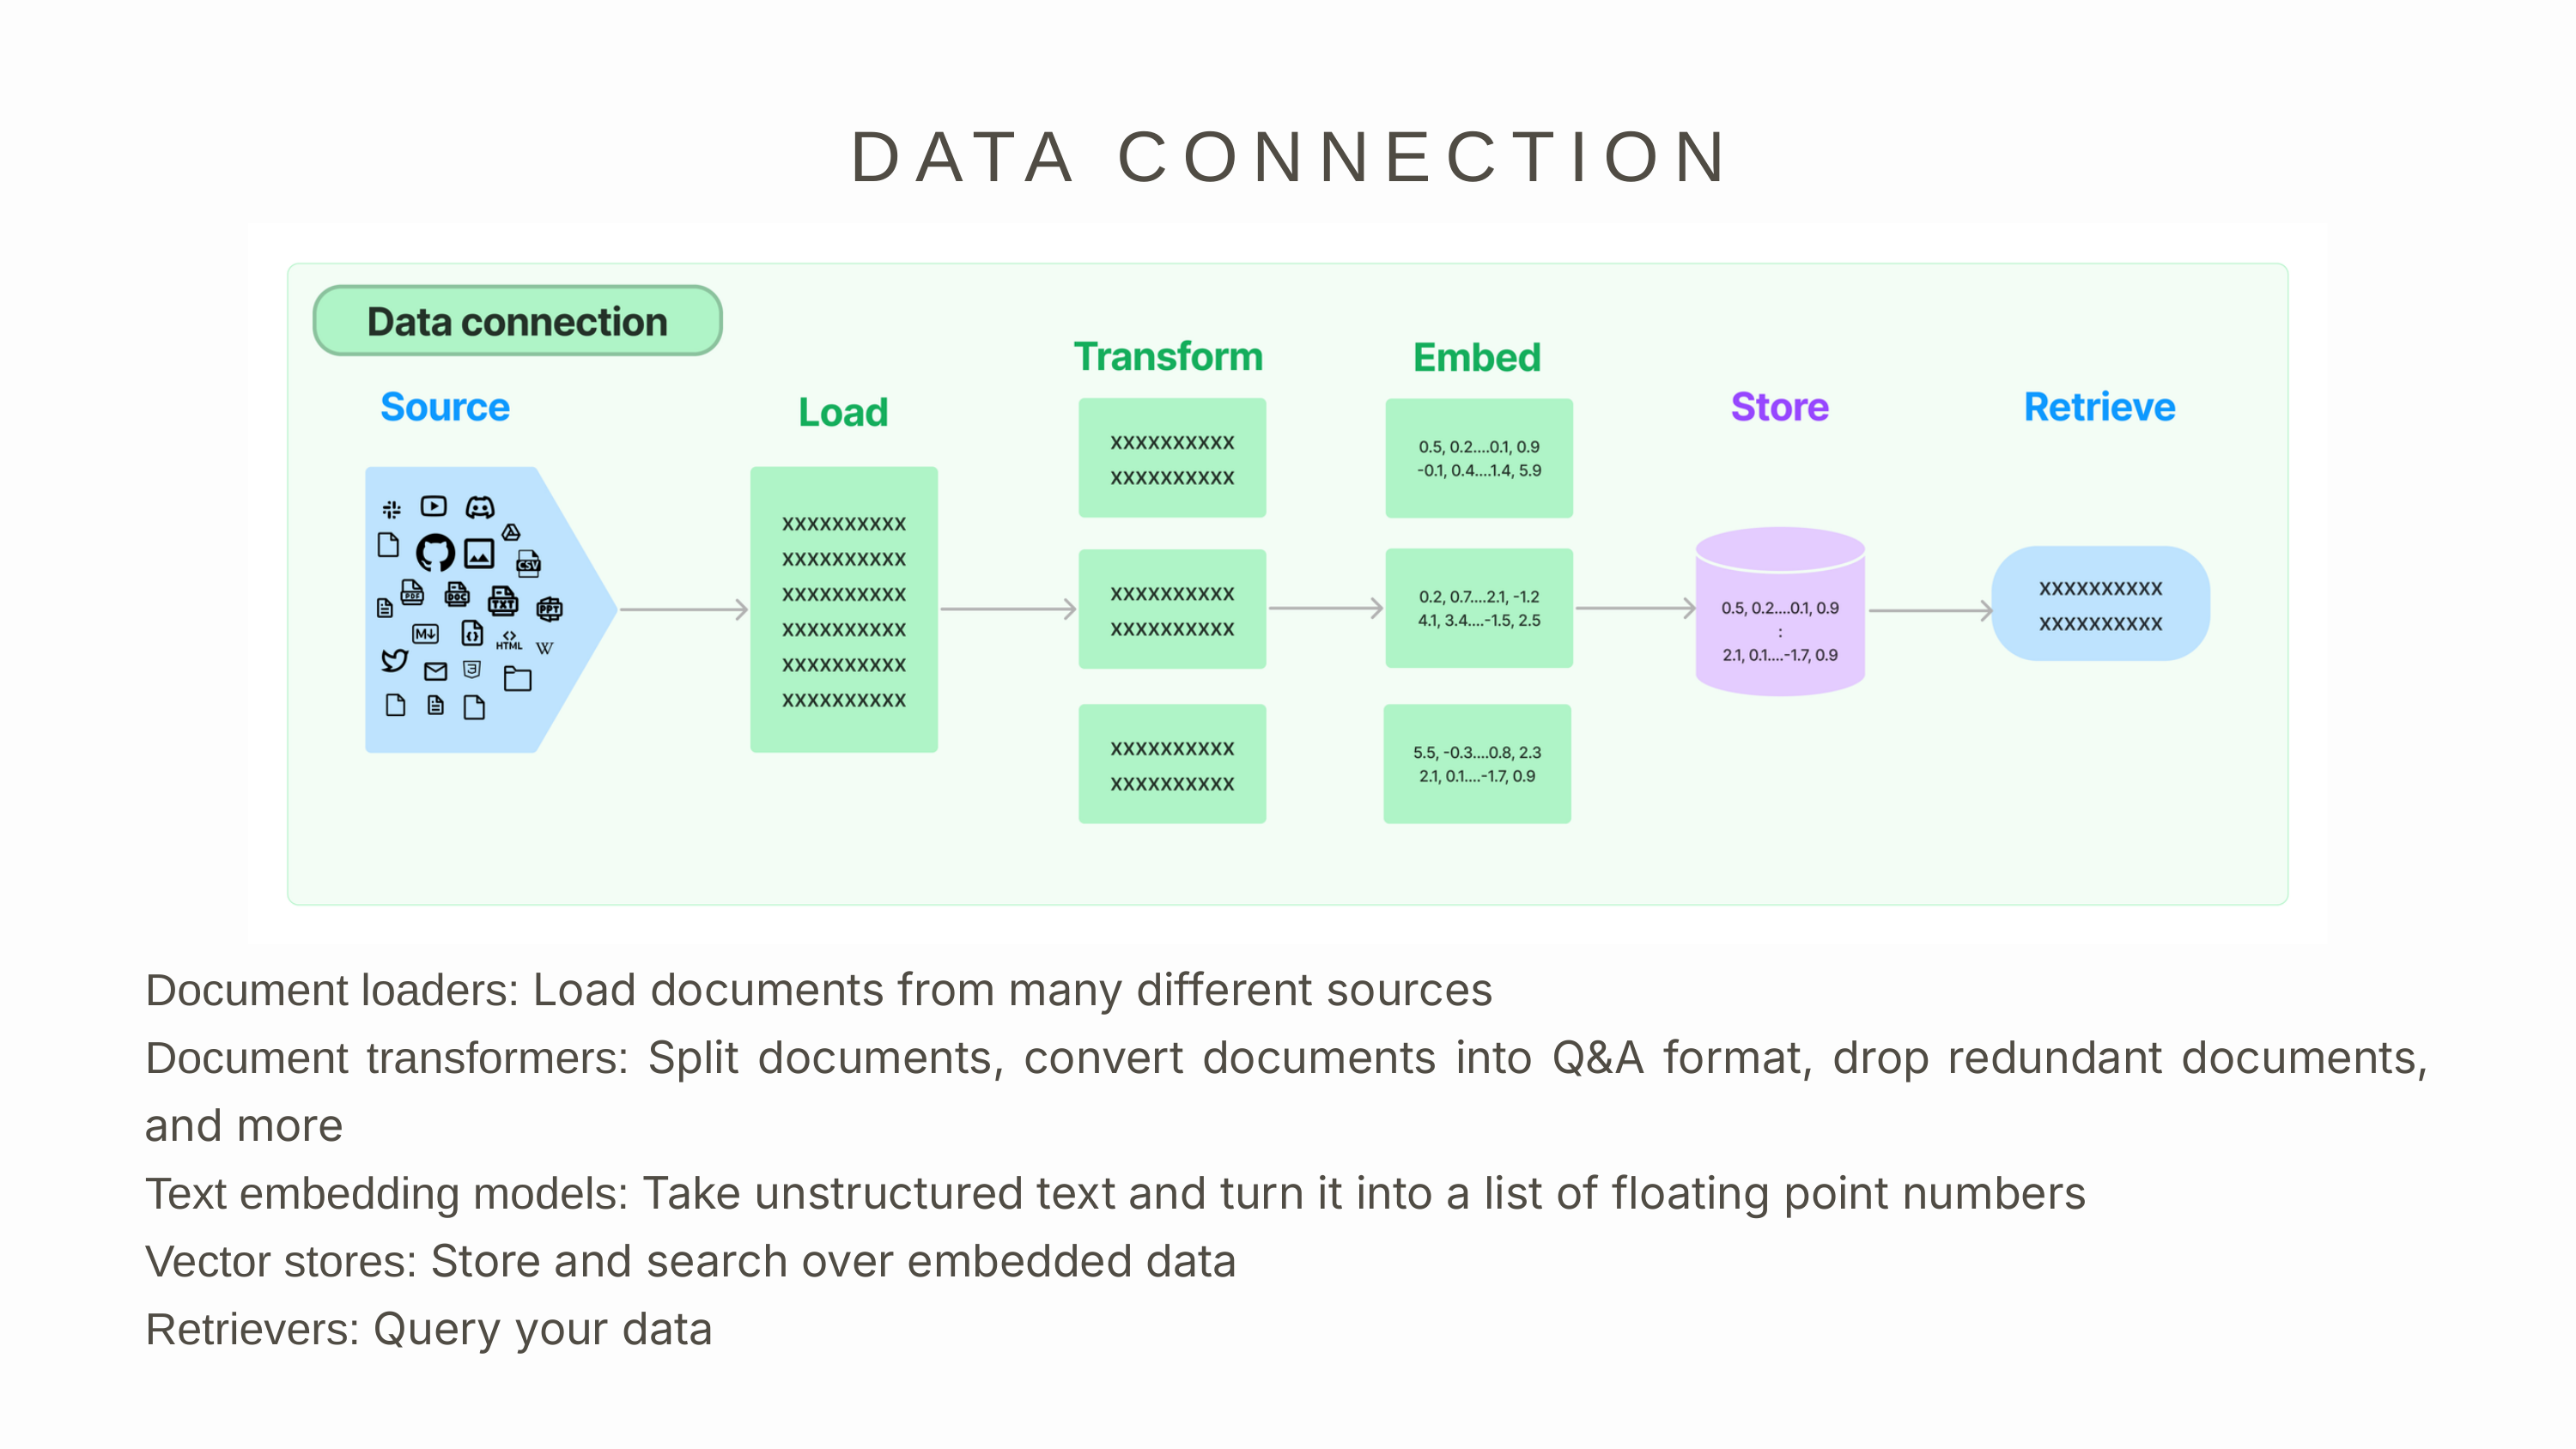

DATA CONNECTION

Document loaders: Load documents from many different sources
Document transformers: Split documents, convert documents into Q&A format, drop redundant documents, and more
Text embedding models: Take unstructured text and turn it into a list of floating point numbers
Vector stores: Store and search over embedded data
Retrievers: Query your data